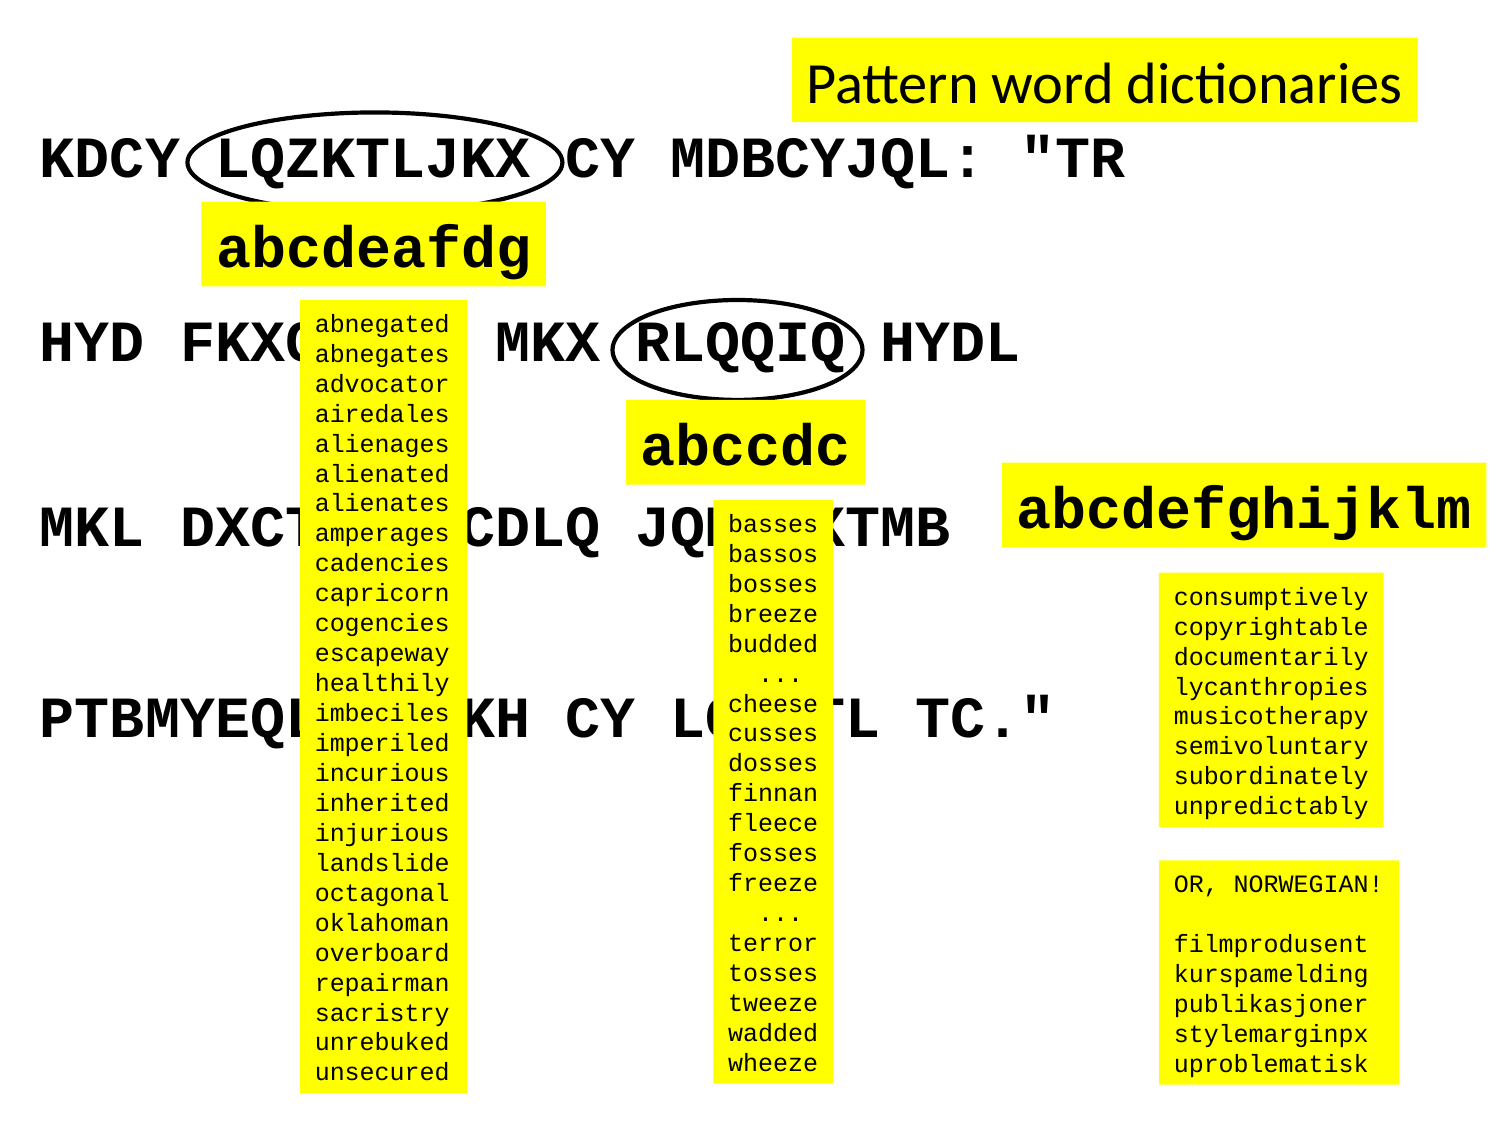

Pattern word dictionaries

KDCY LQZKTLJKX CY MDBCYJQL: "TR

HYD FKXC, FQ MKX RLQQIQ HYDL

MKL DXCTW RDCDLQ JQMNKXTMB

PTBMYEQL K FKH CY LQZKTL TC."

abcdeafdg
abnegated
abnegates
advocator
airedales
alienages
alienated
alienates
amperages
cadencies
capricorn
cogencies
escapeway
healthily
imbeciles
imperiled
incurious
inherited
injurious
landslide
octagonal
oklahoman
overboard
repairman
sacristry
unrebuked
unsecured

abccdc
abcdefghijklm
basses
bassos
bosses
breeze
budded
  ...
cheese
cusses
dosses
finnan
fleece
fosses
freeze
  ...
terror
tosses
tweeze
wadded
wheeze
consumptively
copyrightable
documentarily
lycanthropies
musicotherapy
semivoluntary
subordinately
unpredictably
OR, NORWEGIAN!

filmprodusent
kurspamelding
publikasjoner
stylemarginpx
uproblematisk